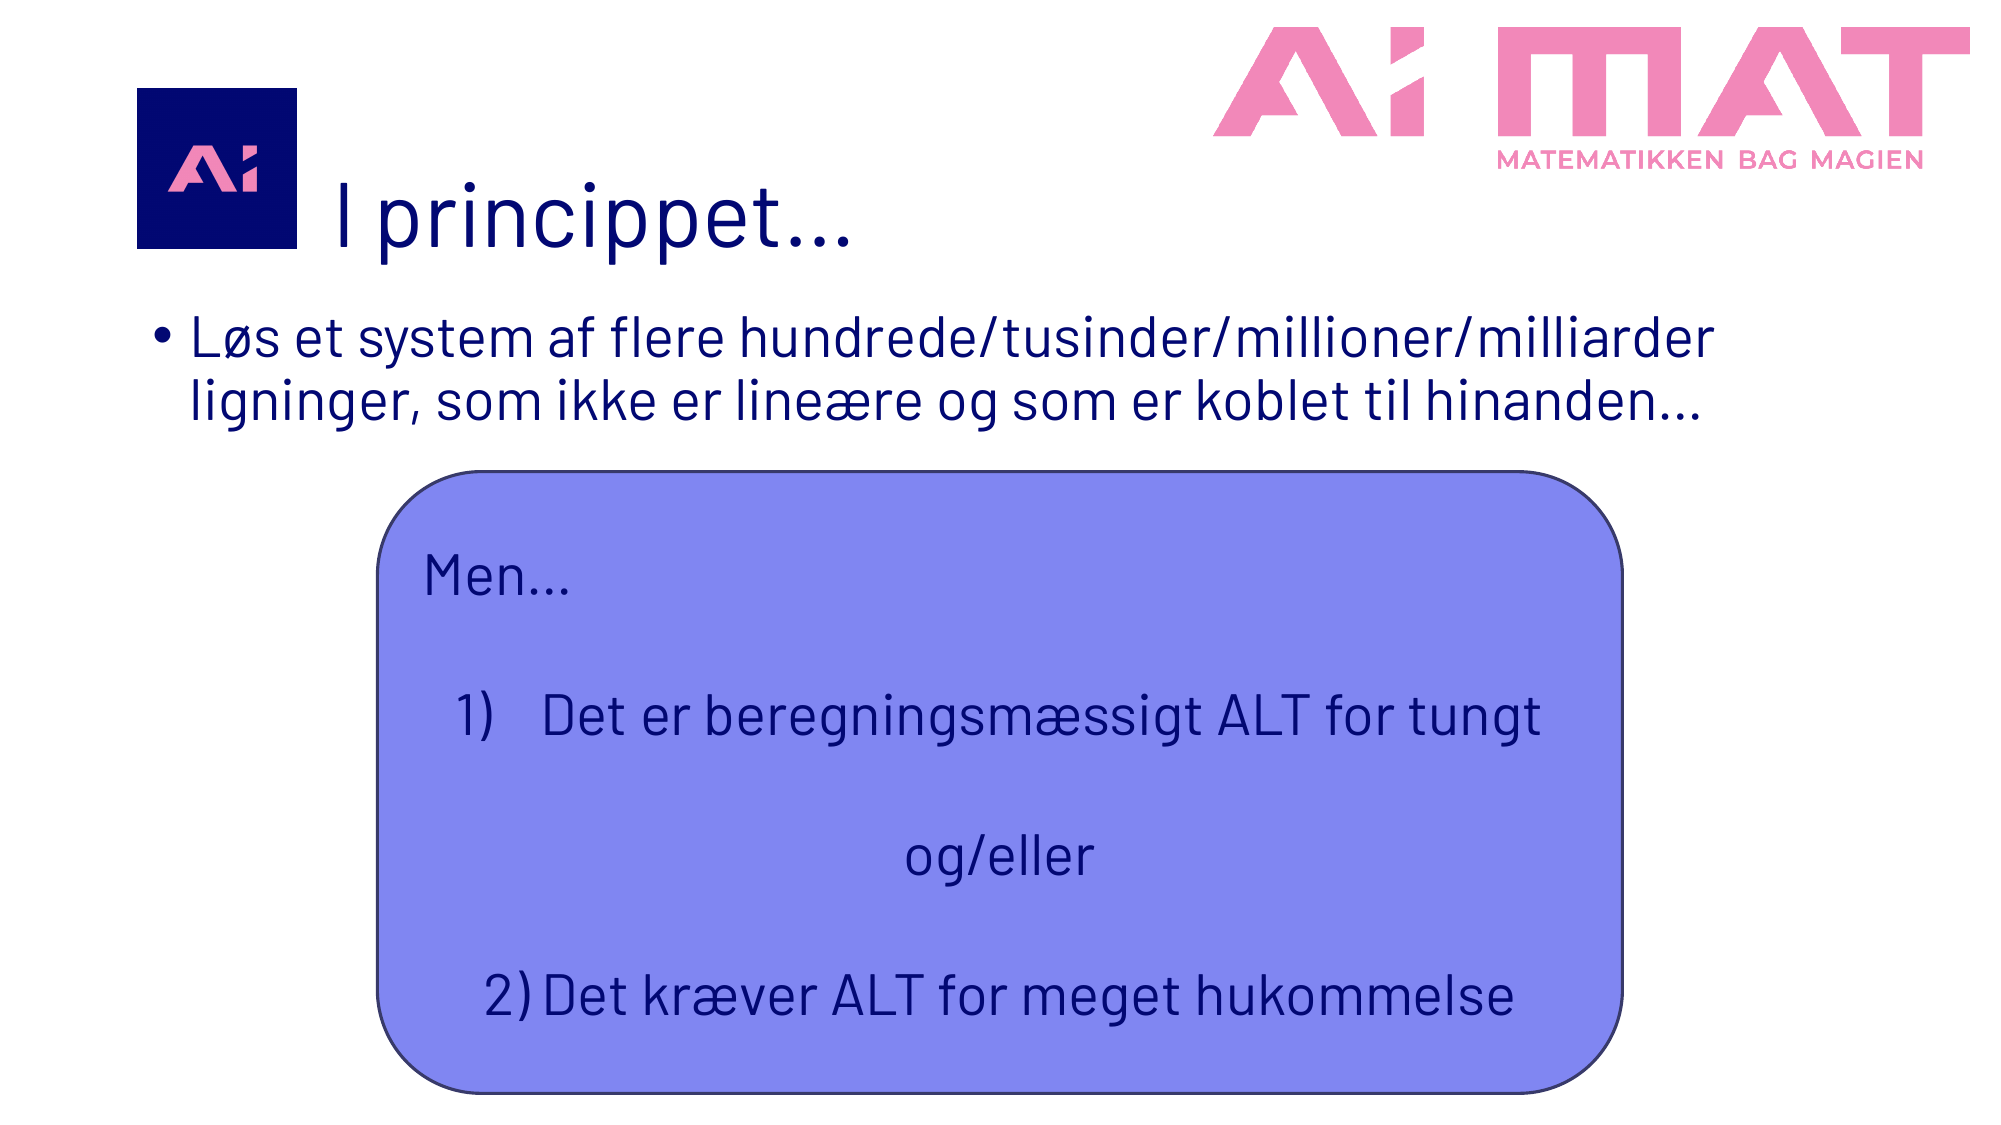

# I princippet…
Løs et system af flere hundrede/tusinder/millioner/milliarder ligninger, som ikke er lineære og som er koblet til hinanden…
Men…

Det er beregningsmæssigt ALT for tungt

og/eller

2) Det kræver ALT for meget hukommelse